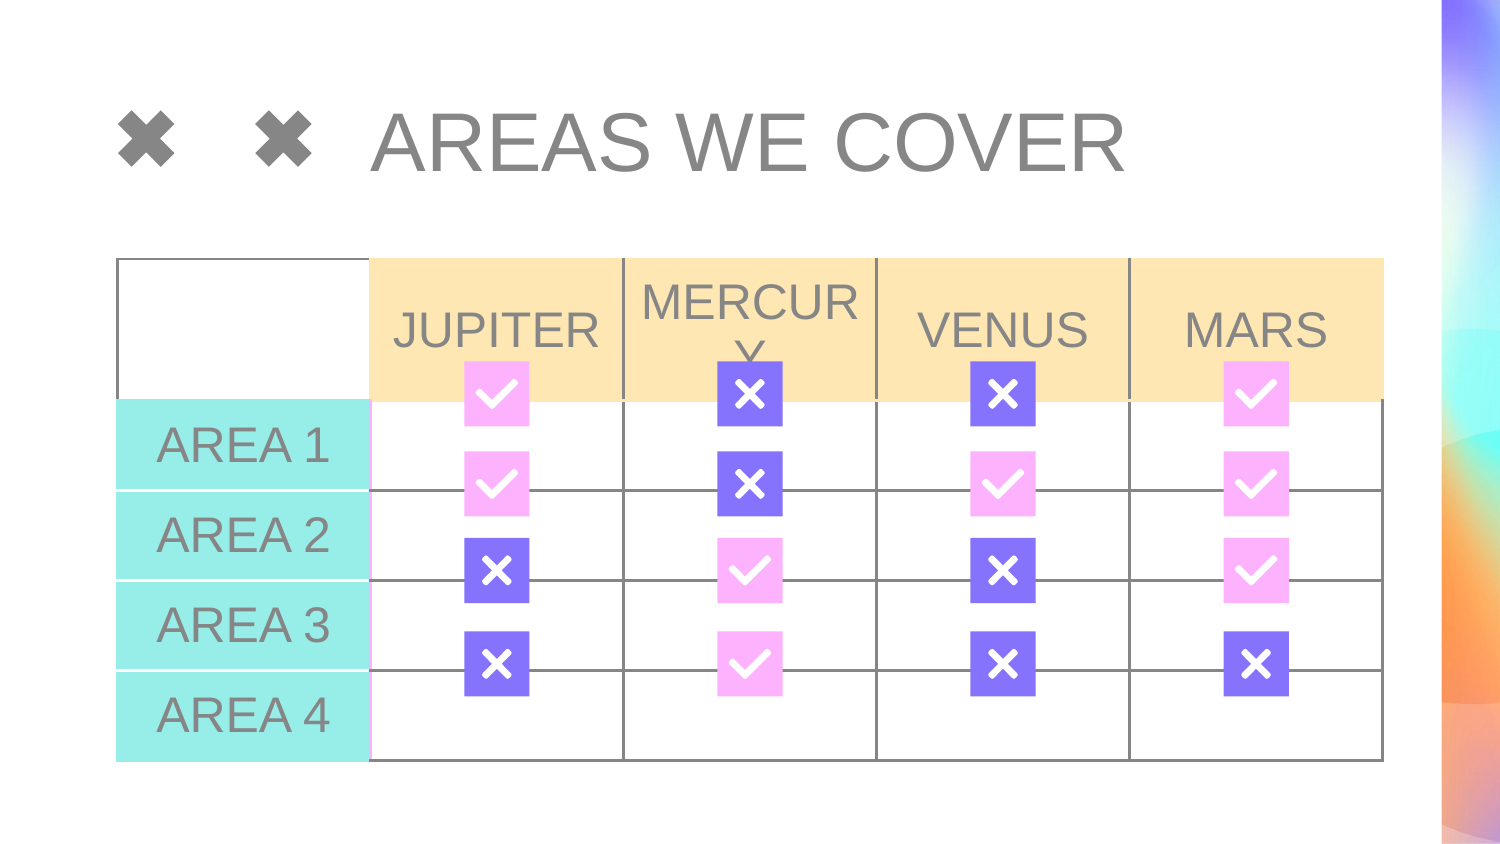

# AREAS WE COVER

|  | JUPITER | MERCURY | VENUS | MARS |
| --- | --- | --- | --- | --- |
| AREA 1 |  |  |  |  |
| AREA 2 |  |  |  |  |
| AREA 3 |  |  |  |  |
| AREA 4 |  |  |  |  |